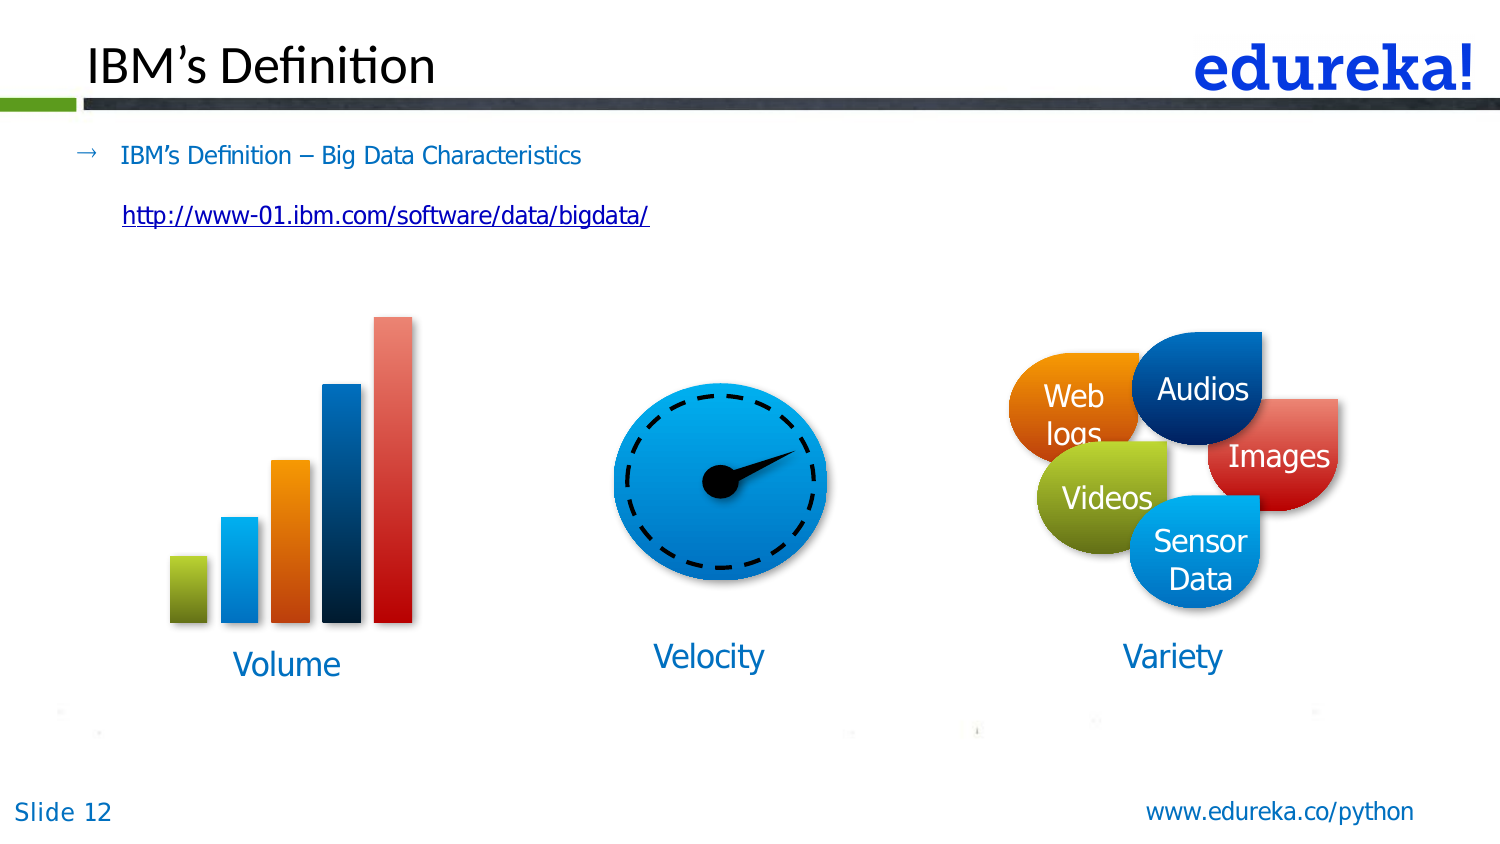

IBM’s Definition
IBM’s Definition – Big Data Characteristics

http://www-01.ibm.com/software/data/bigdata/

Audios

Web logs

Images

Videos

Sensor Data

Velocity
Variety
Volume